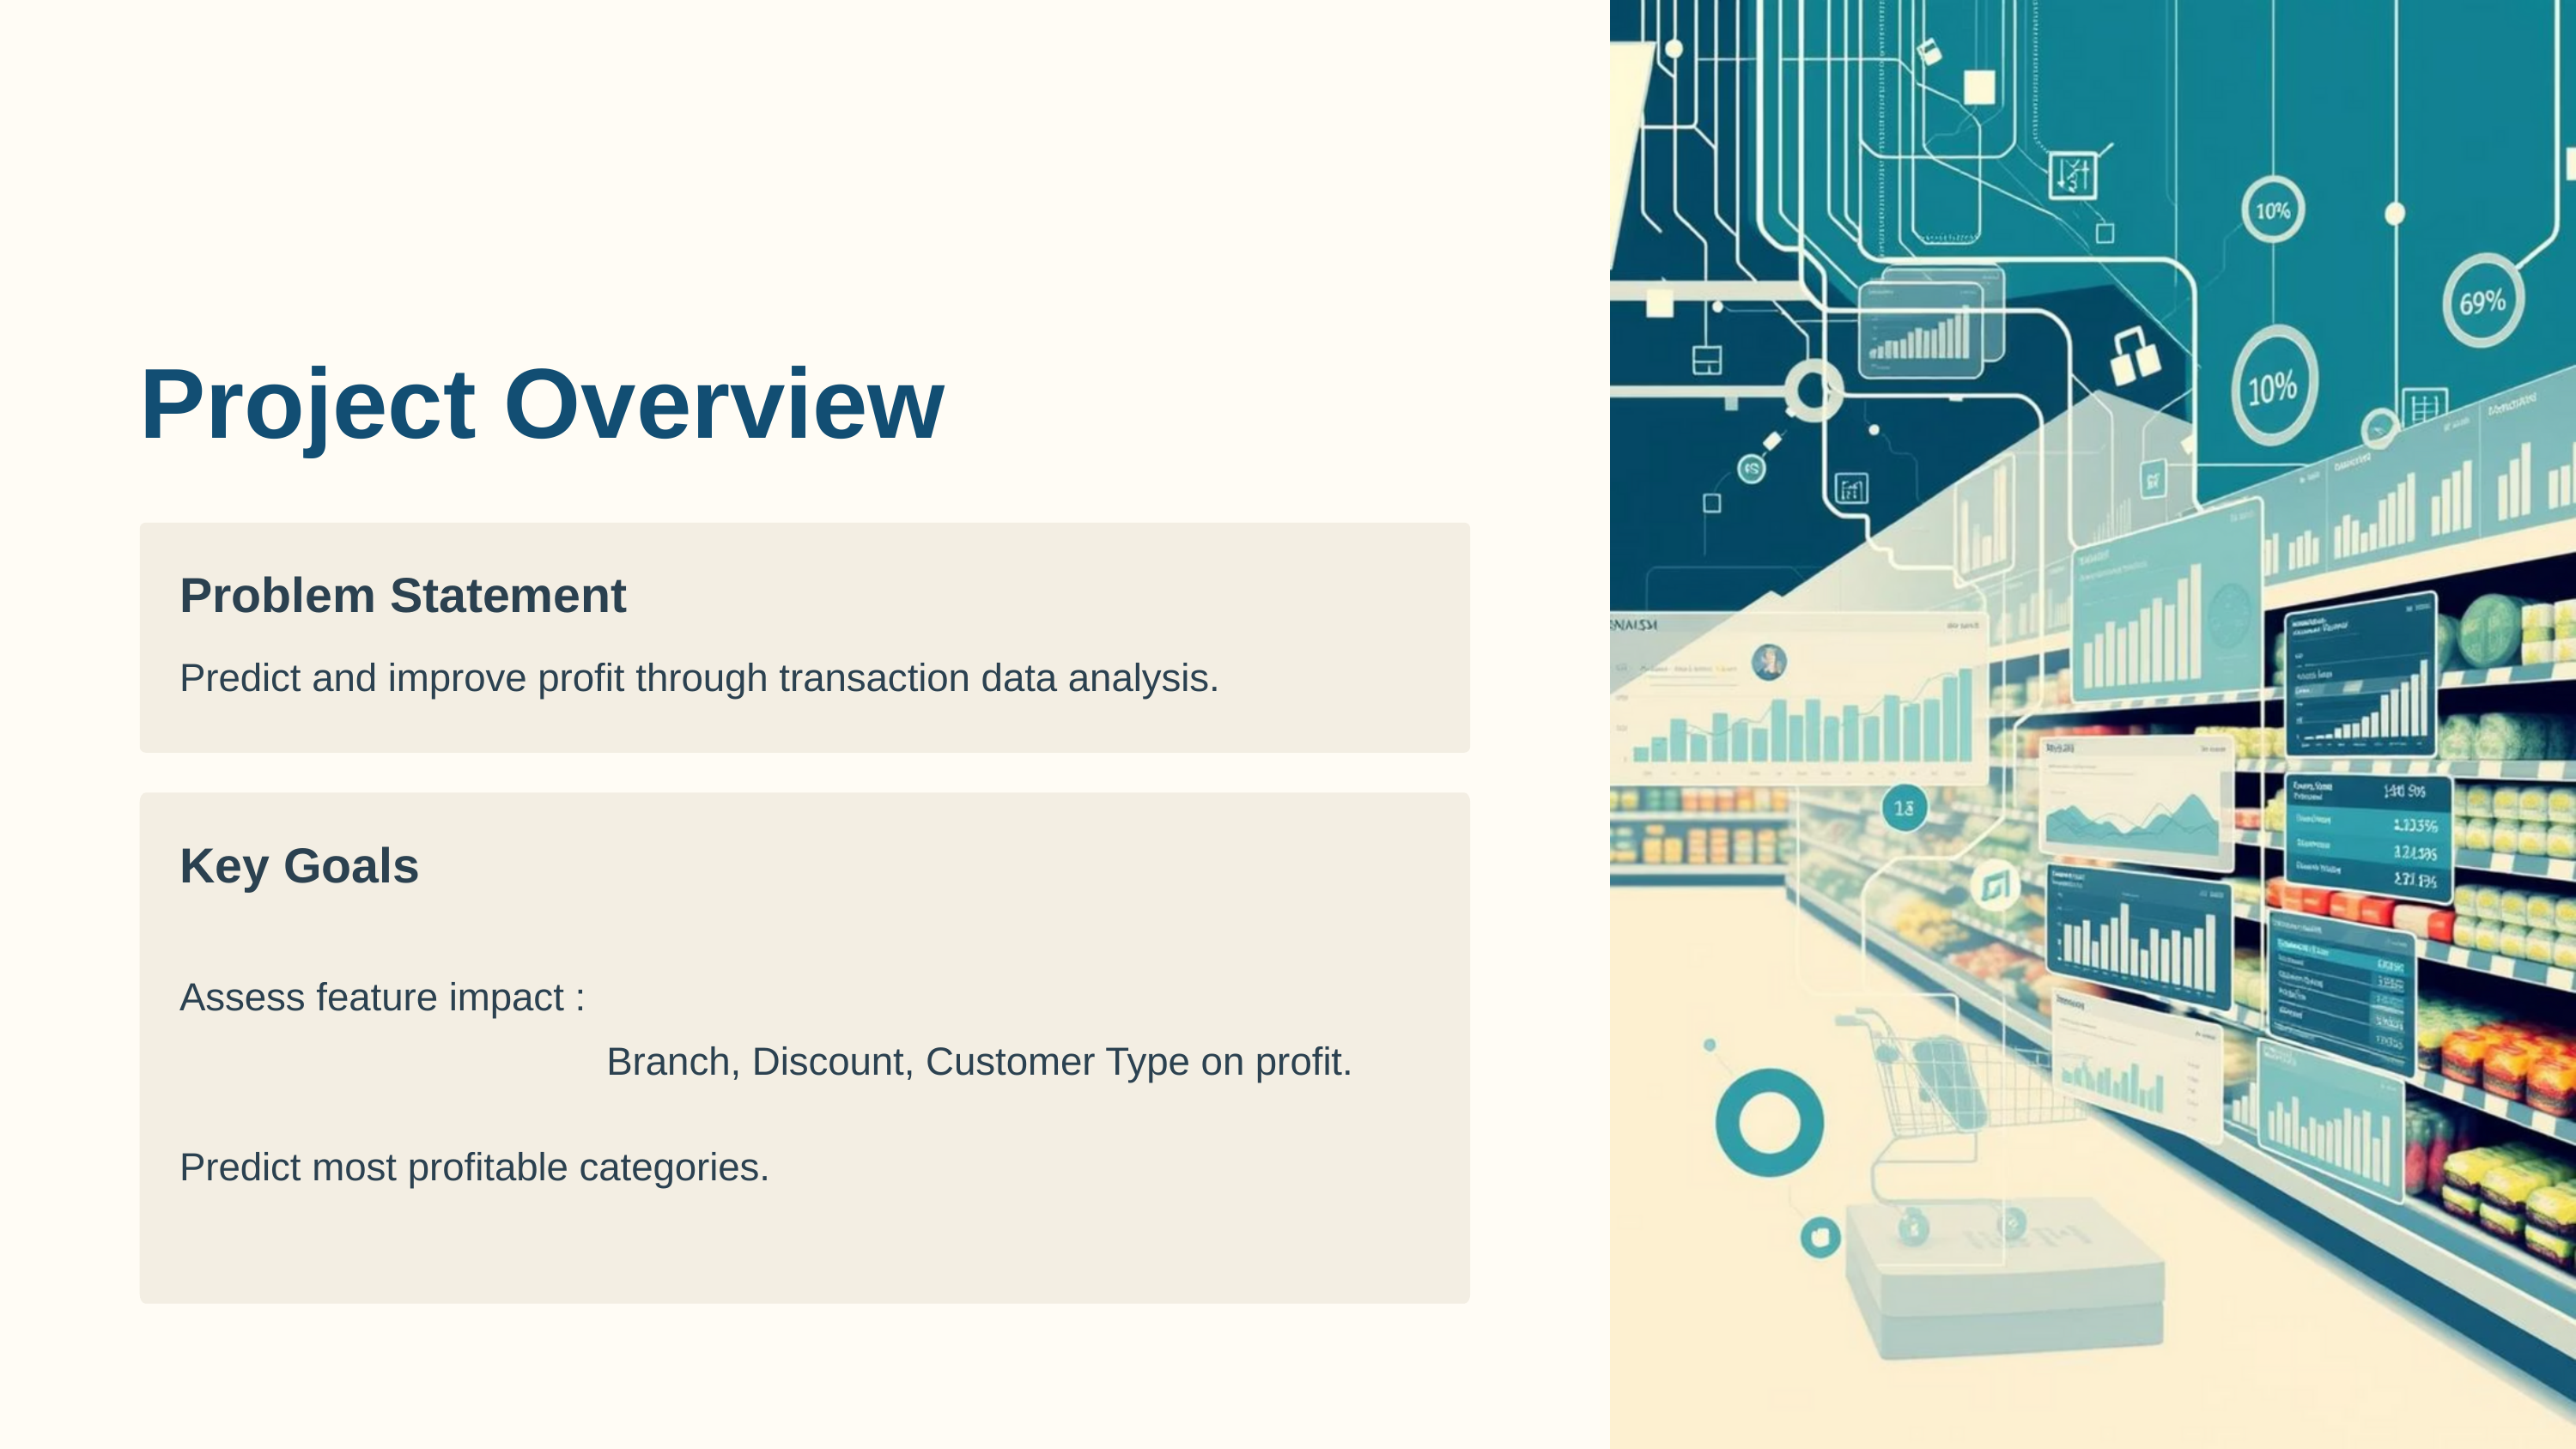

Project Overview

Problem Statement
Predict and improve profit through transaction data analysis.

Key Goals
Assess feature impact :
                                       Branch, Discount, Customer Type on profit.
Predict most profitable categories.